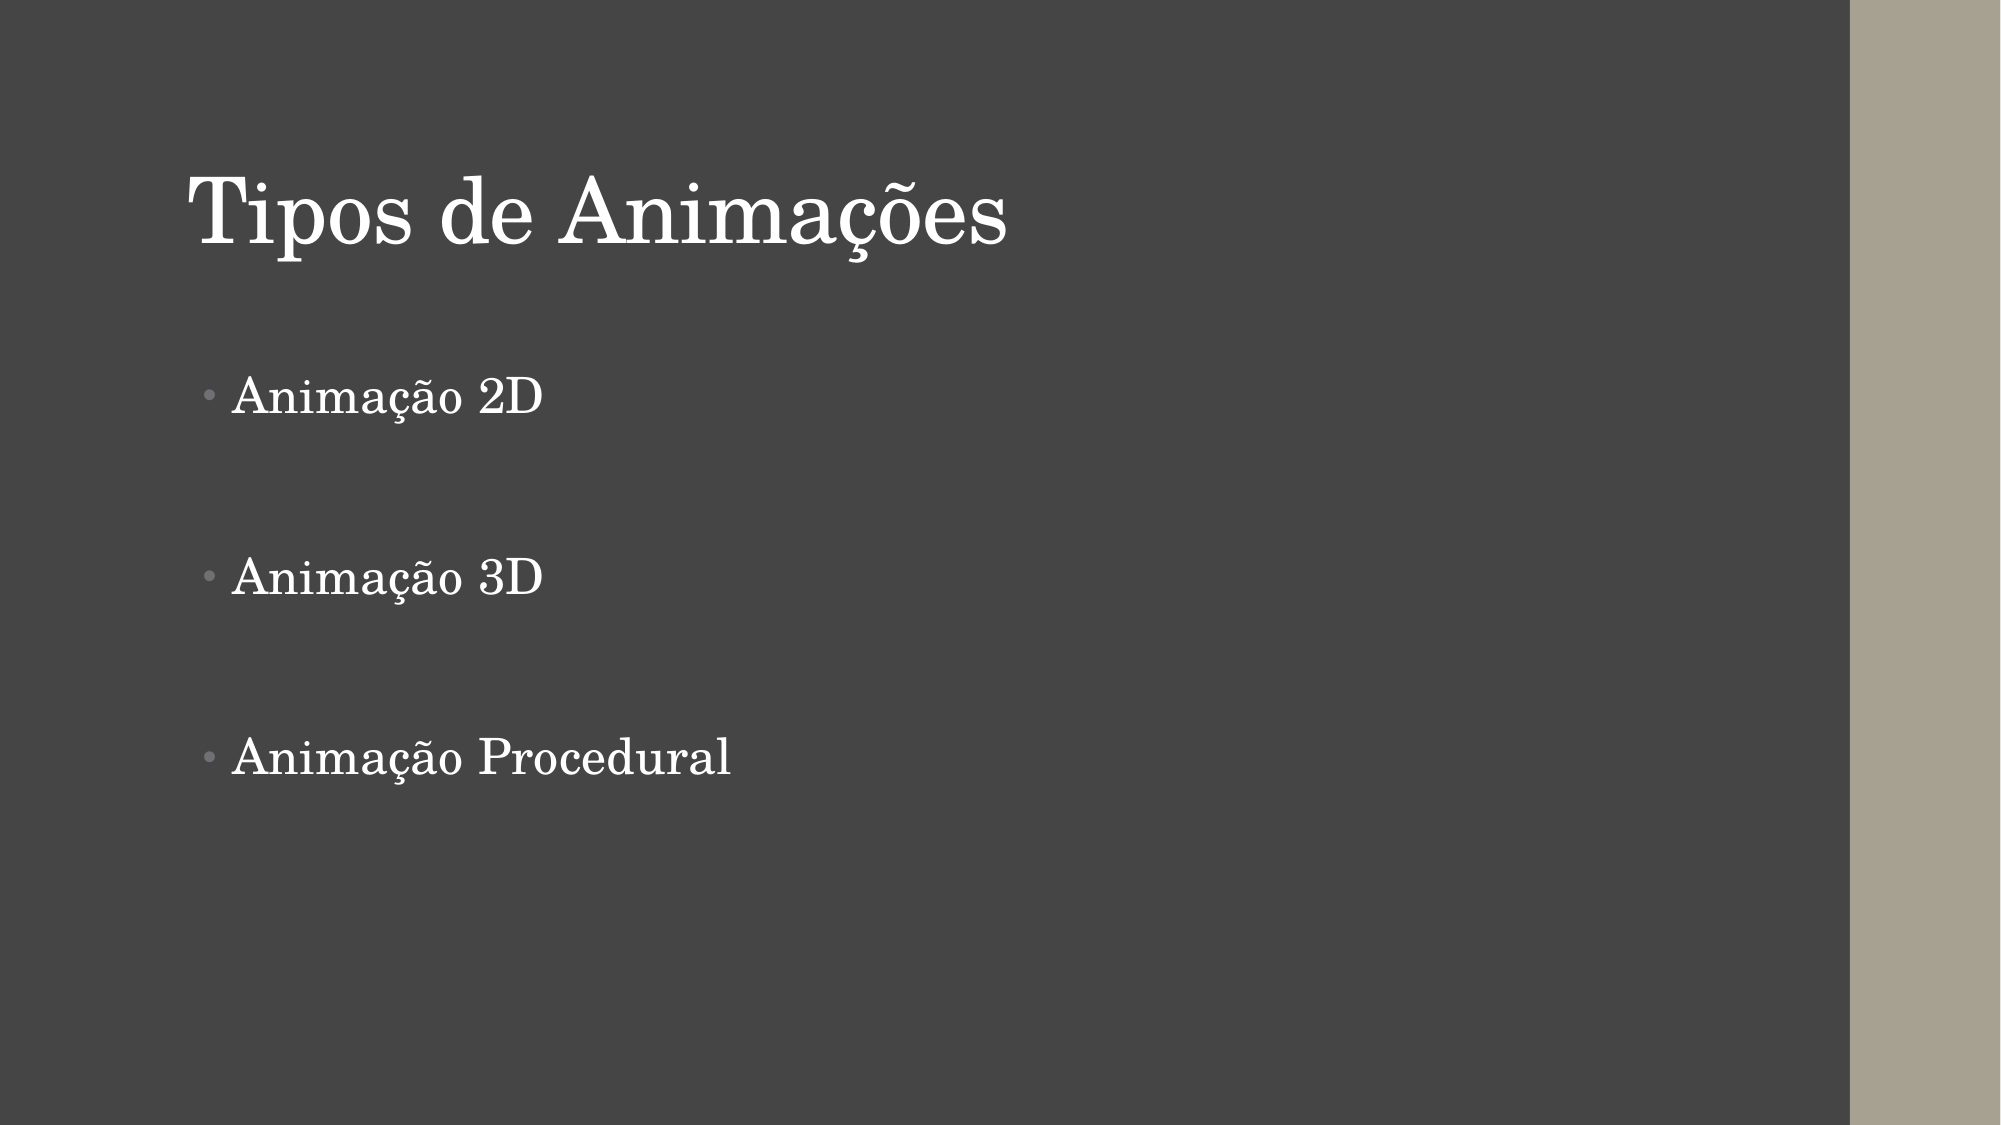

# Tipos de Animações
Animação 2D

Animação 3D

Animação Procedural